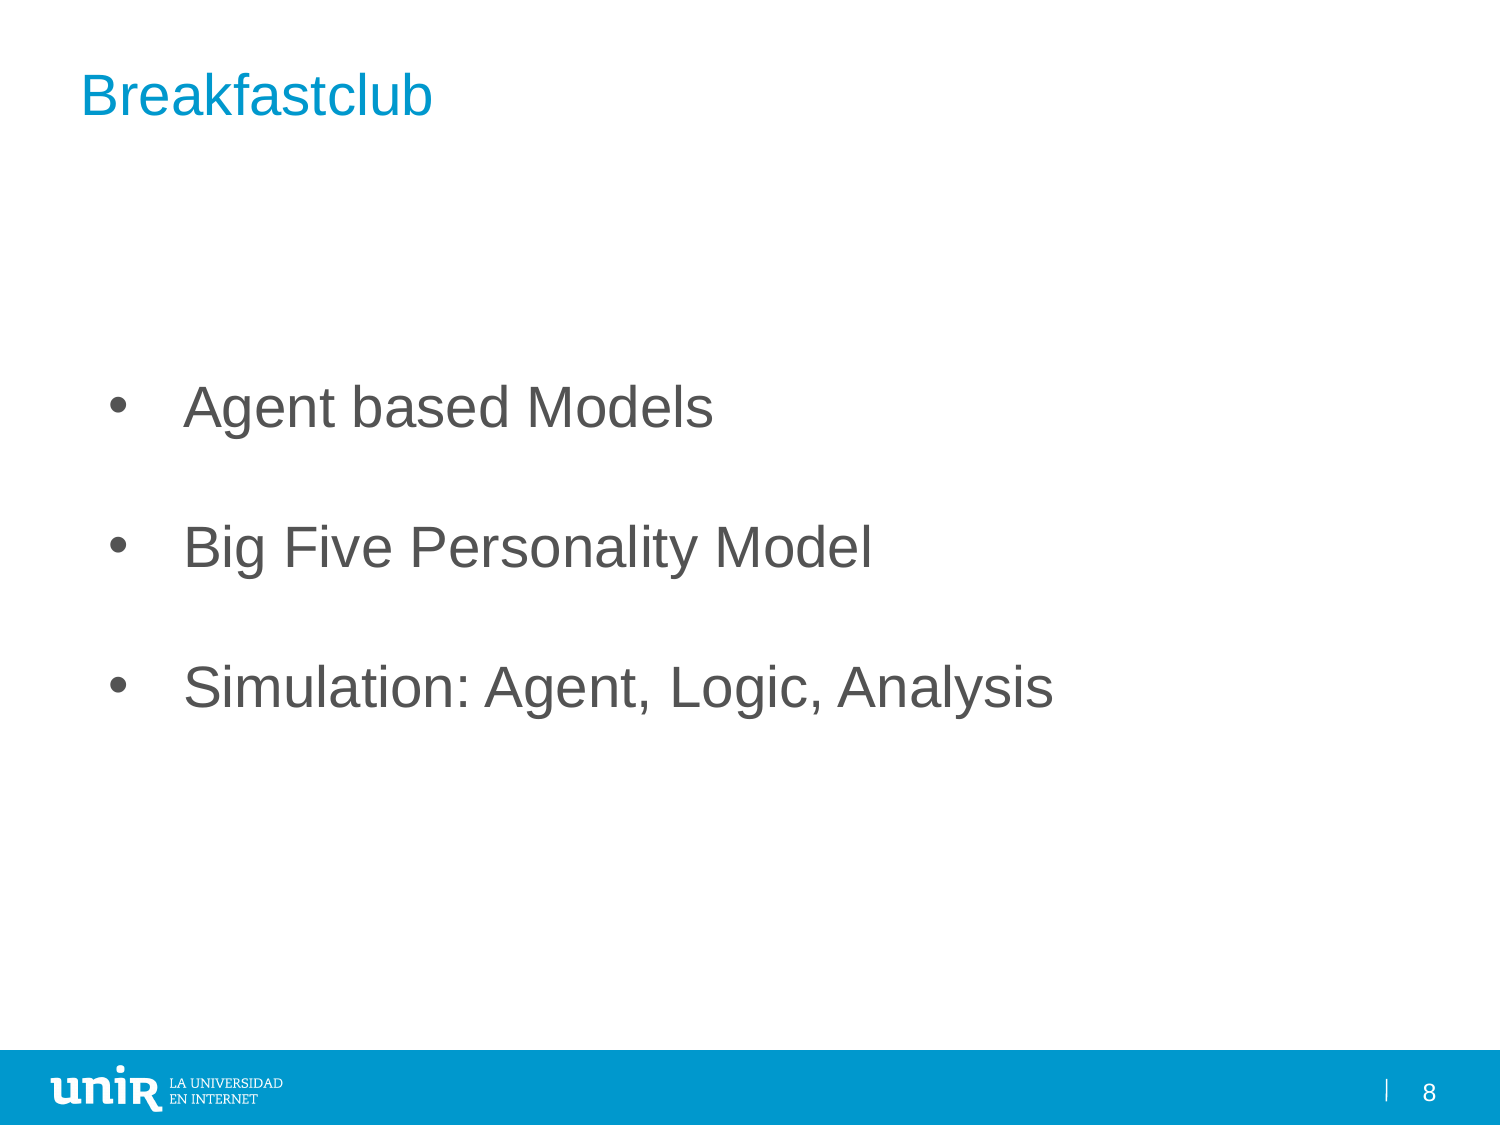

Breakfastclub
Agent based Models

Big Five Personality Model

Simulation: Agent, Logic, Analysis
8